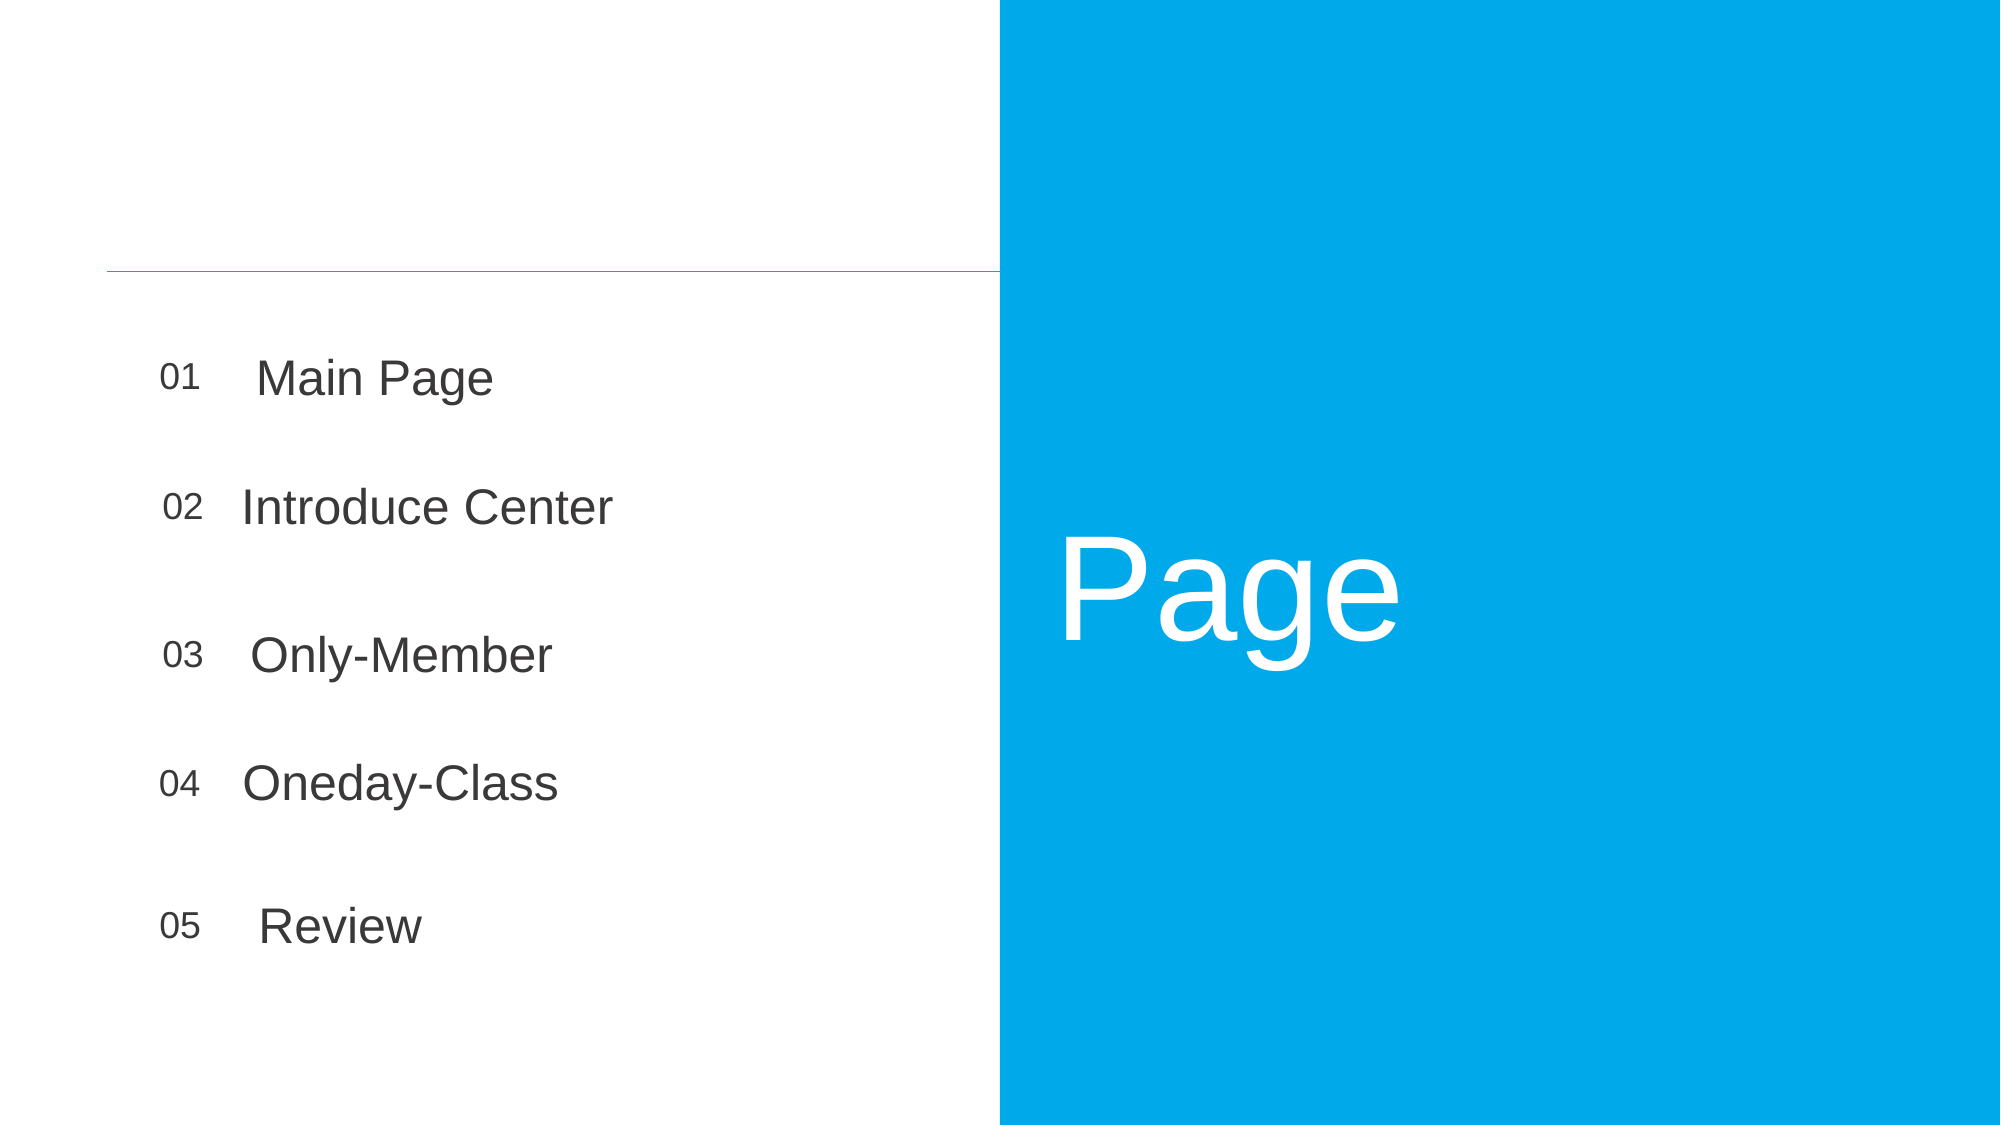

Main Page
01
Introduce Center
02
Page
Only-Member
03
Oneday-Class
04
Review
05